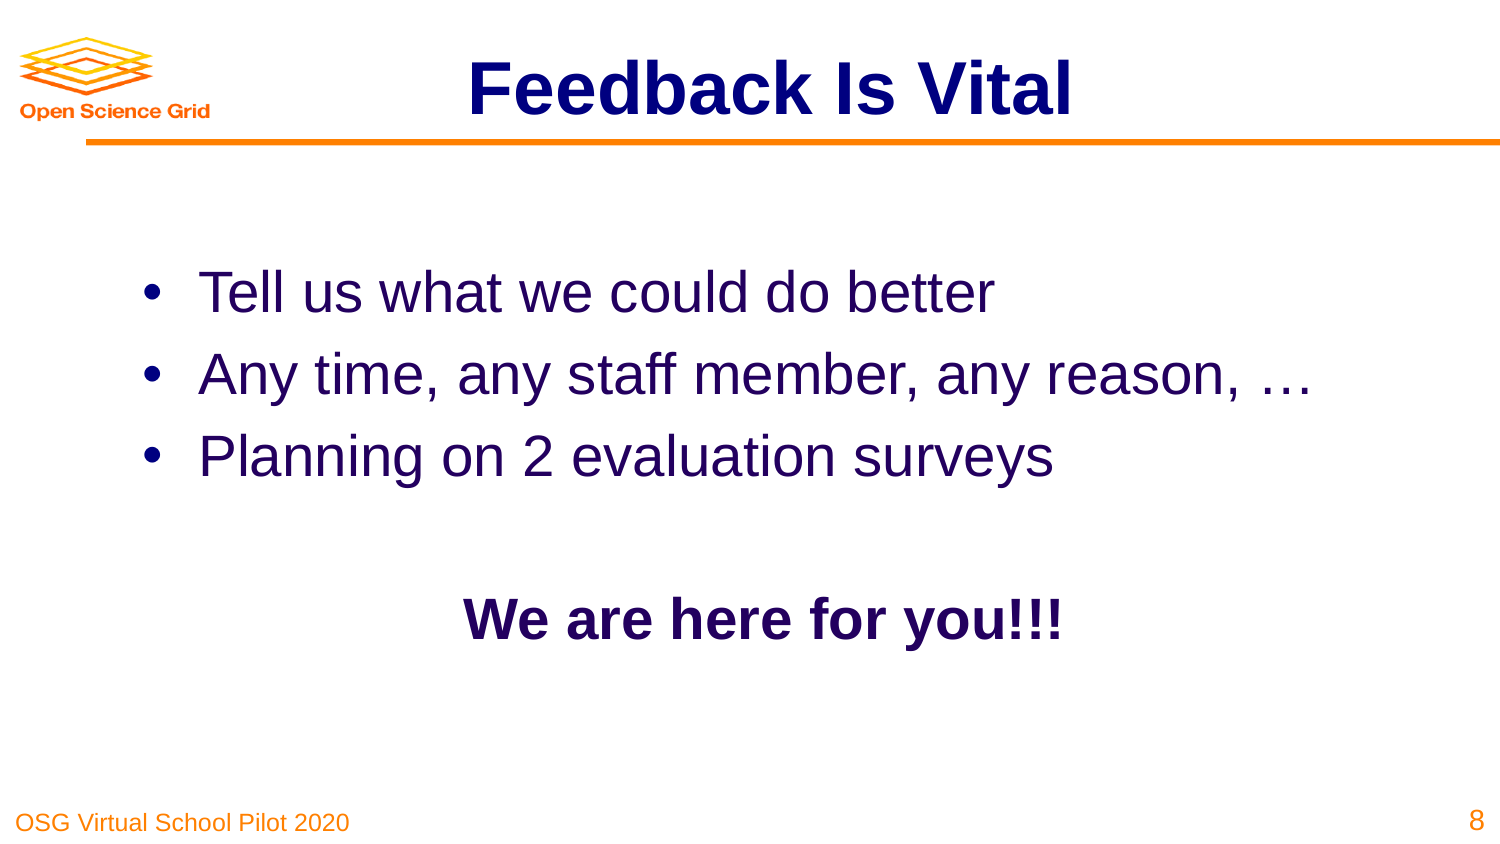

# Feedback Is Vital
Tell us what we could do better
Any time, any staff member, any reason, …
Planning on 2 evaluation surveys

We are here for you!!!
8